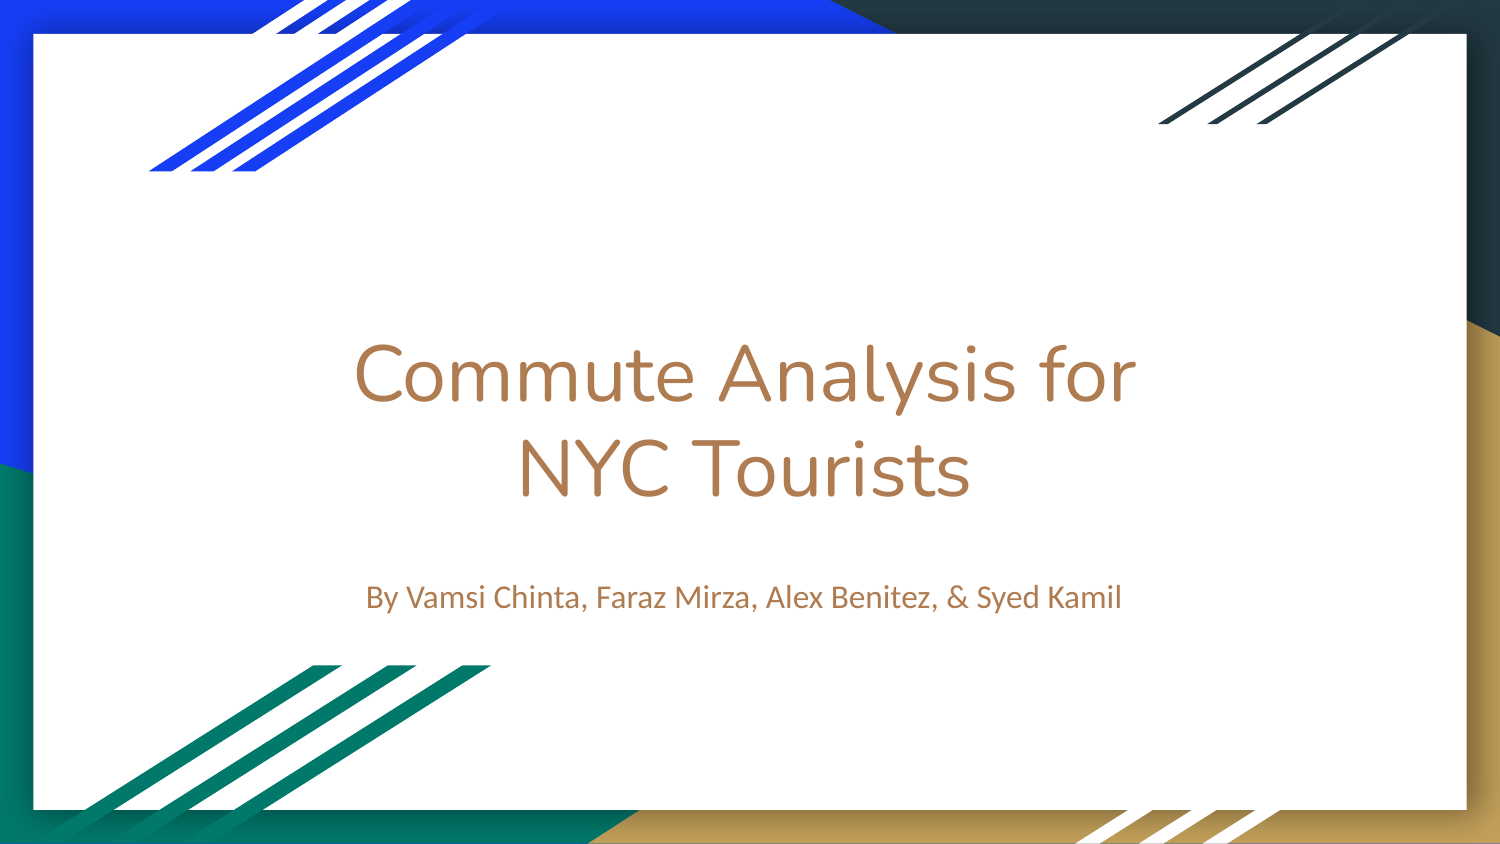

# Commute Analysis for NYC Tourists
By Vamsi Chinta, Faraz Mirza, Alex Benitez, & Syed Kamil